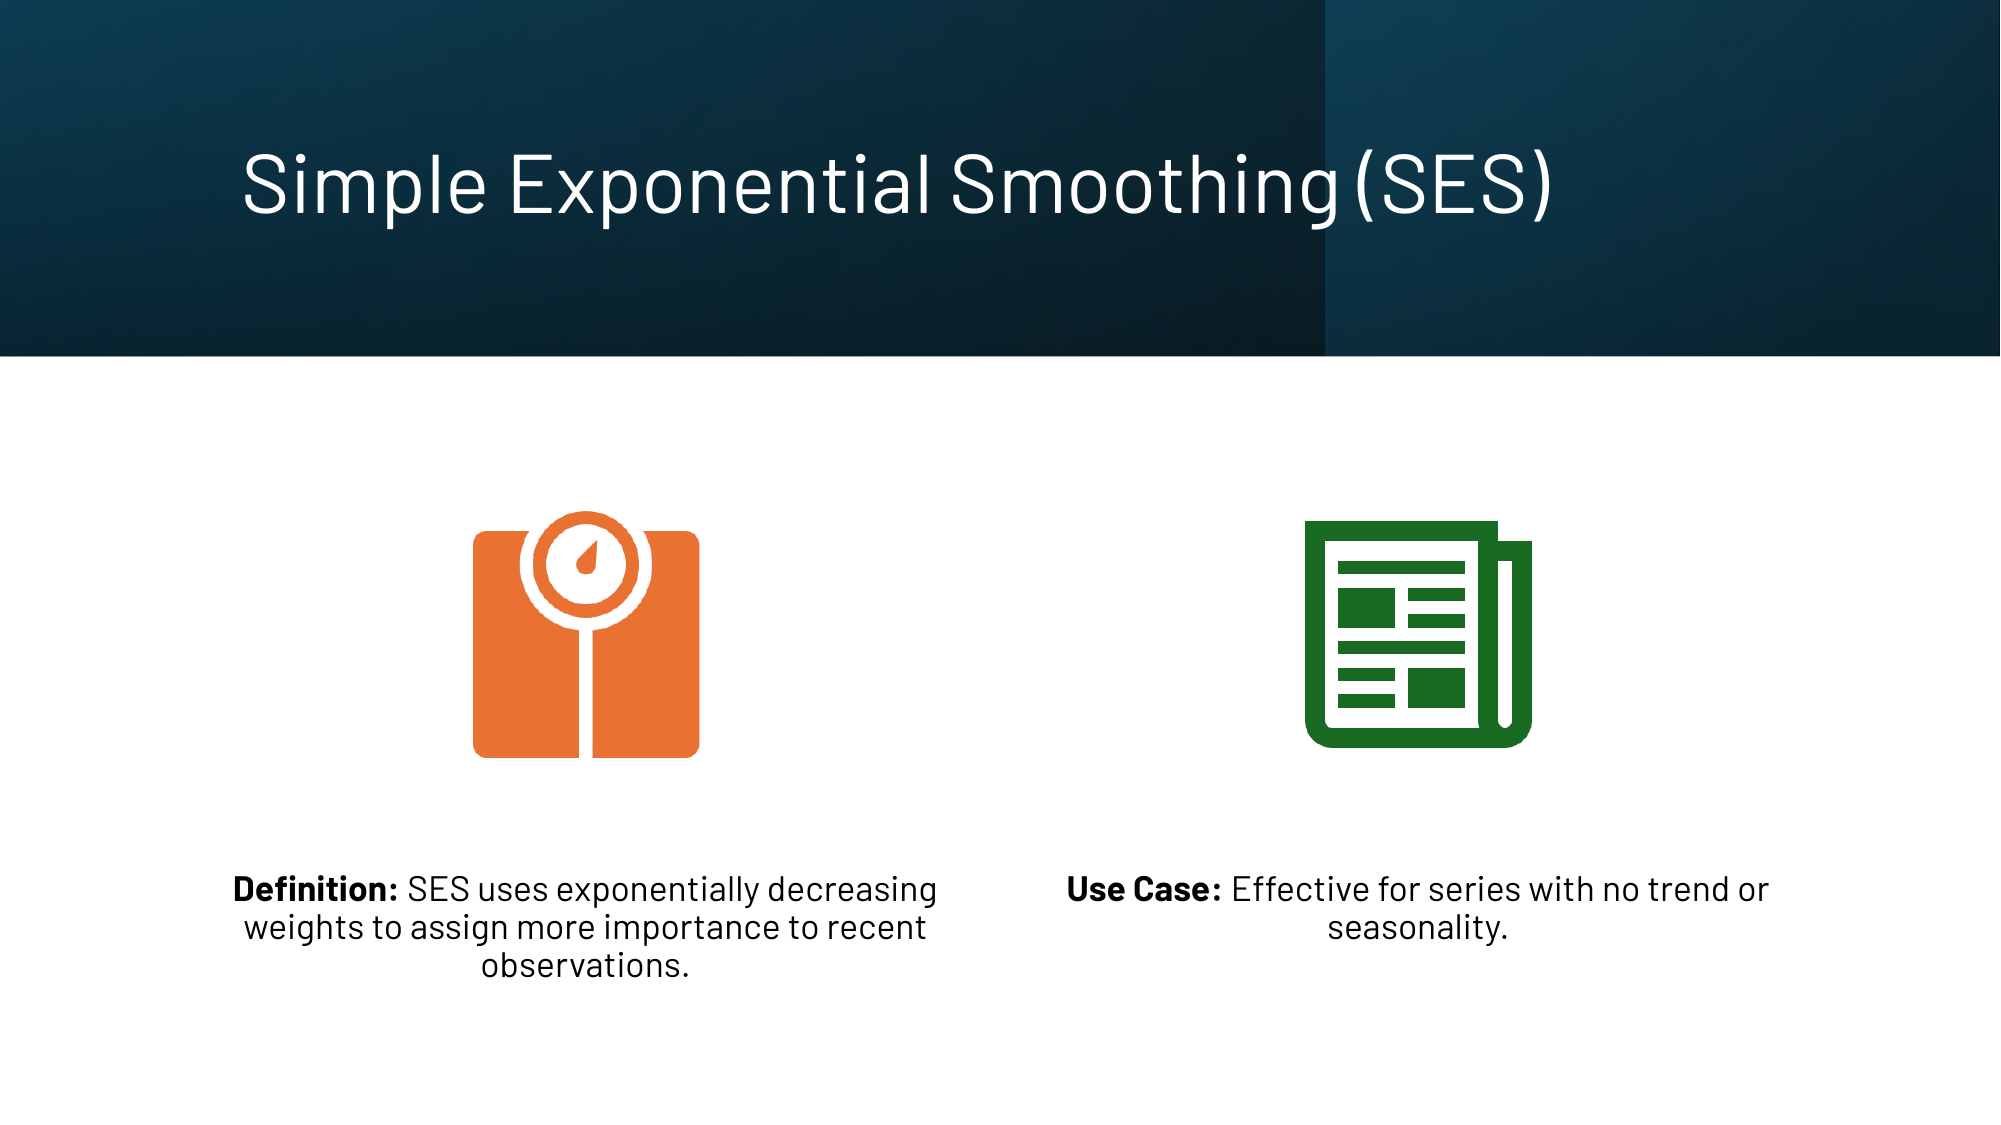

# Simple Exponential Smoothing (SES)
Definition: SES uses exponentially decreasing weights to assign more importance to recent observations.
Use Case: Effective for series with no trend or seasonality.